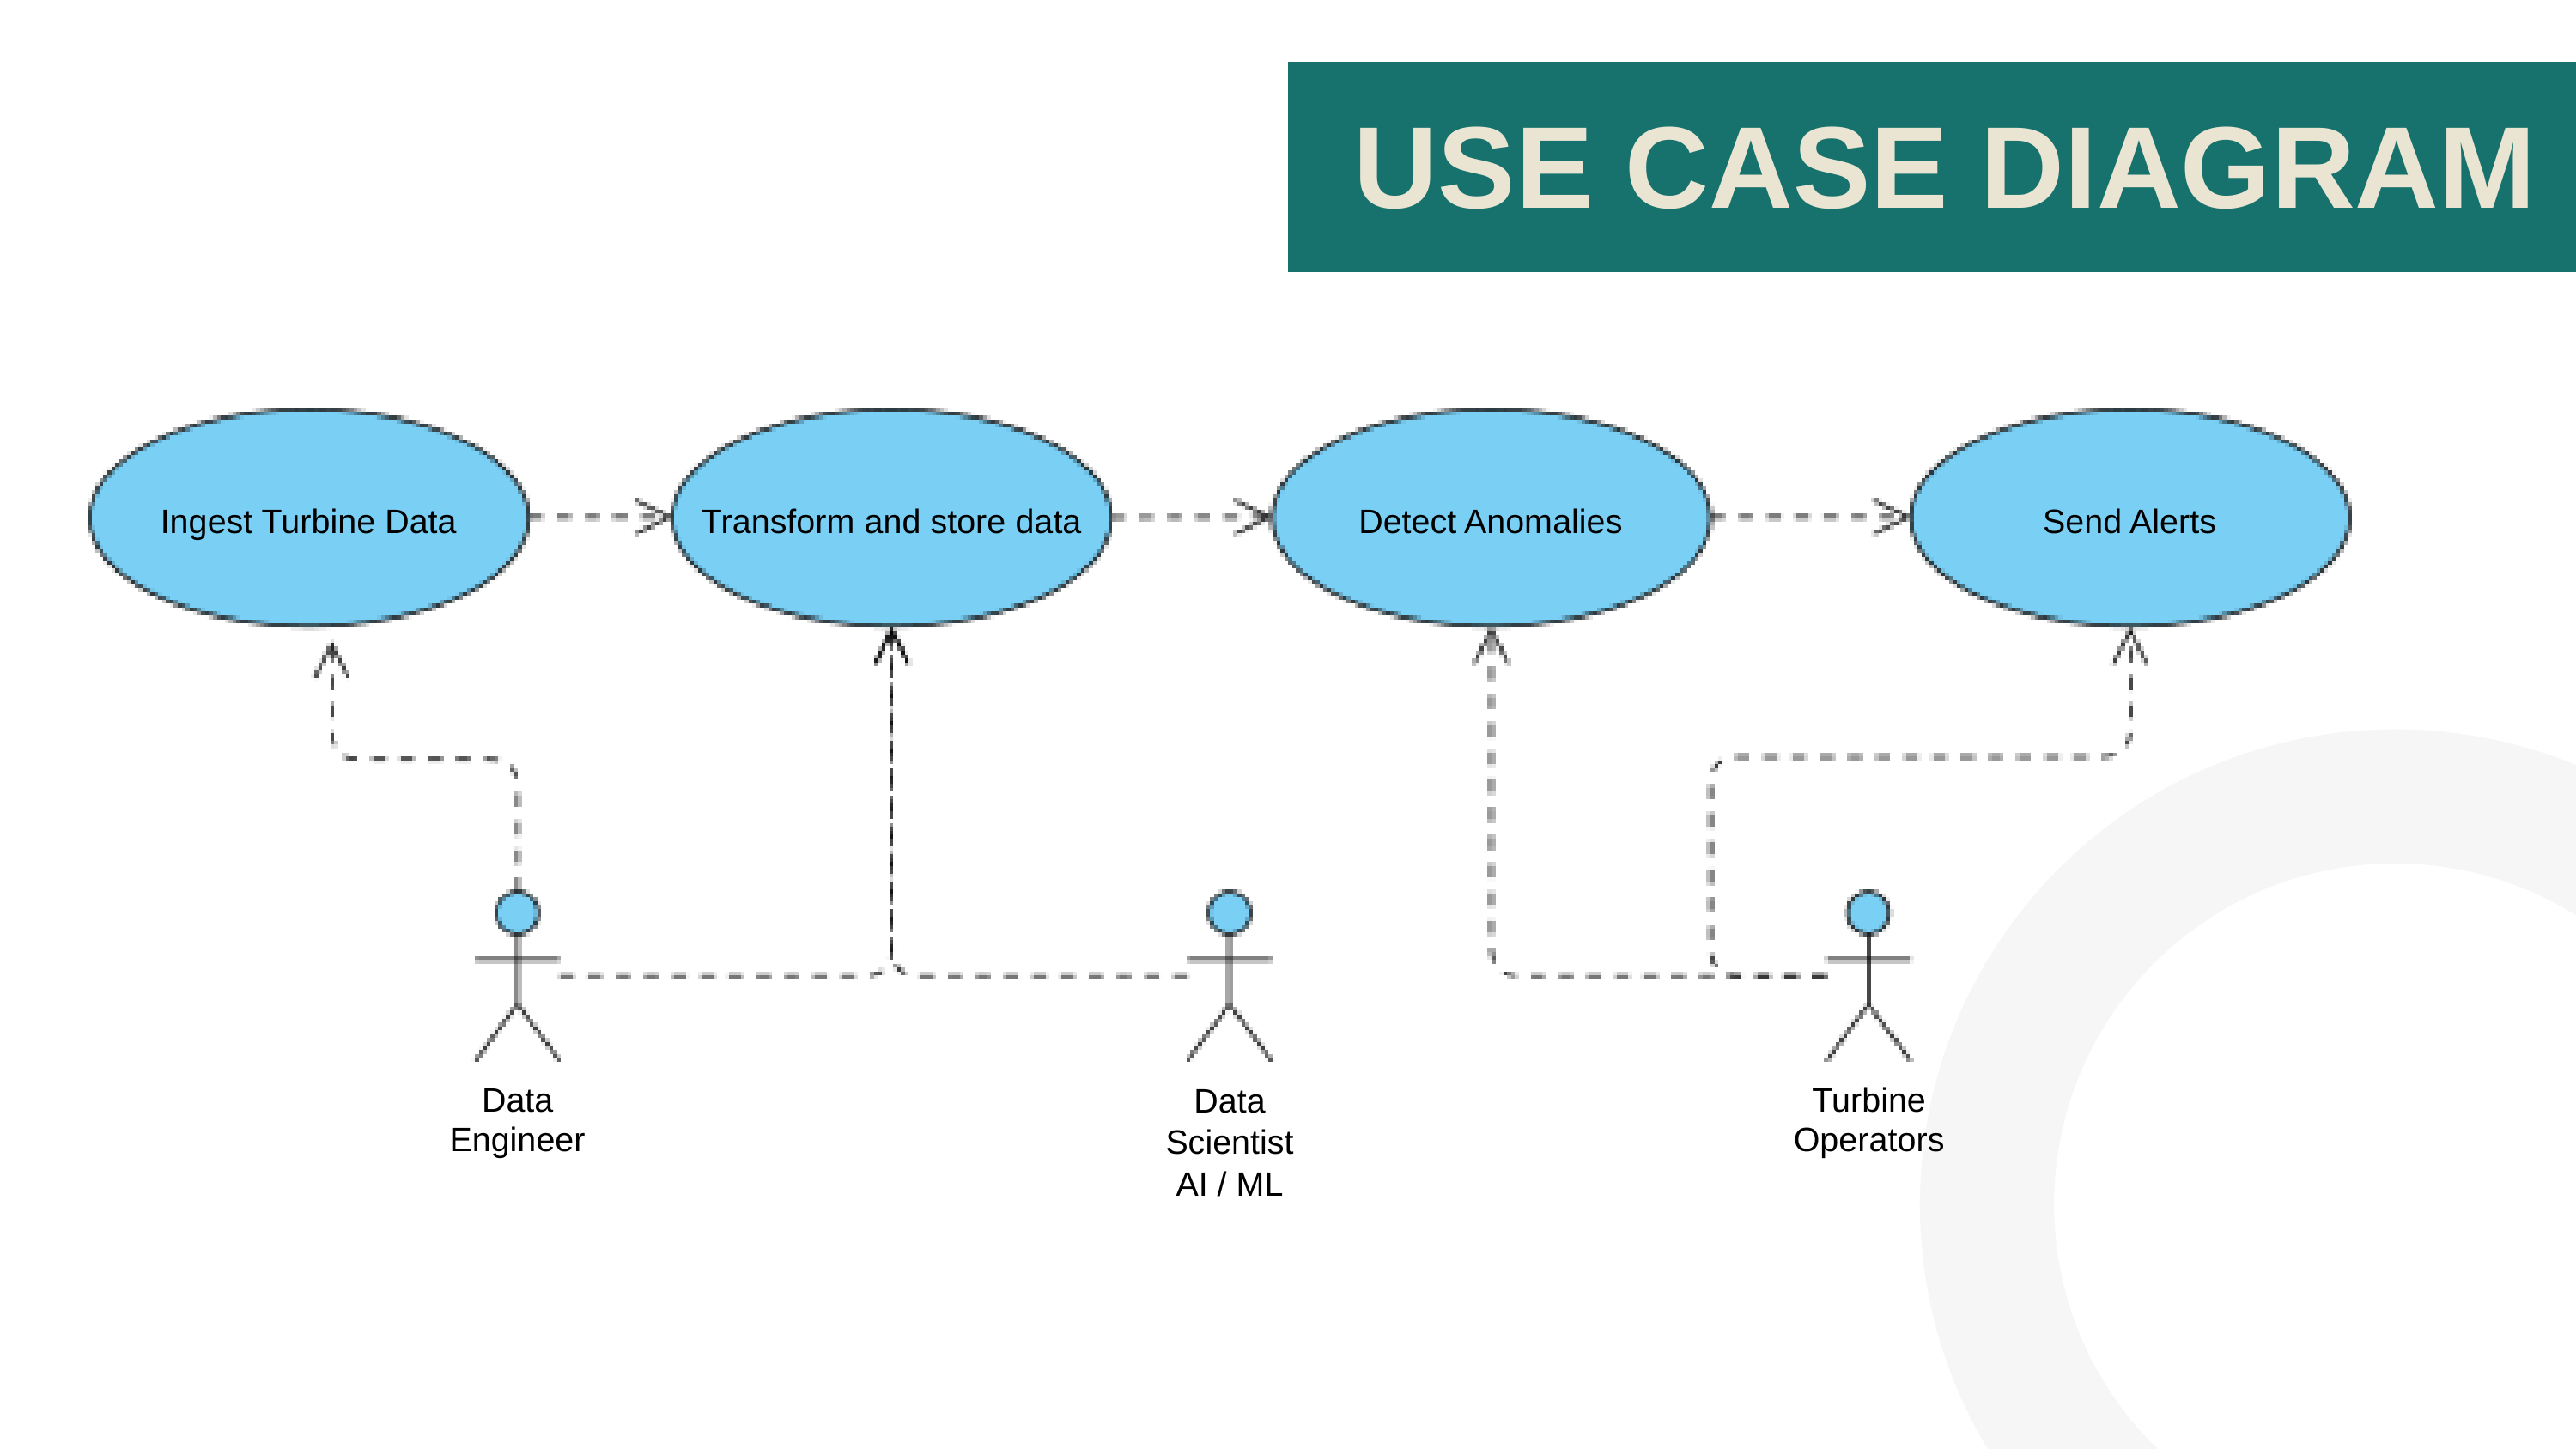

USE CASE DIAGRAM

Ingest Turbine Data
Transform and store data
Detect Anomalies
Send Alerts
Data Scientist AI / ML
Data Engineer
Turbine Operators